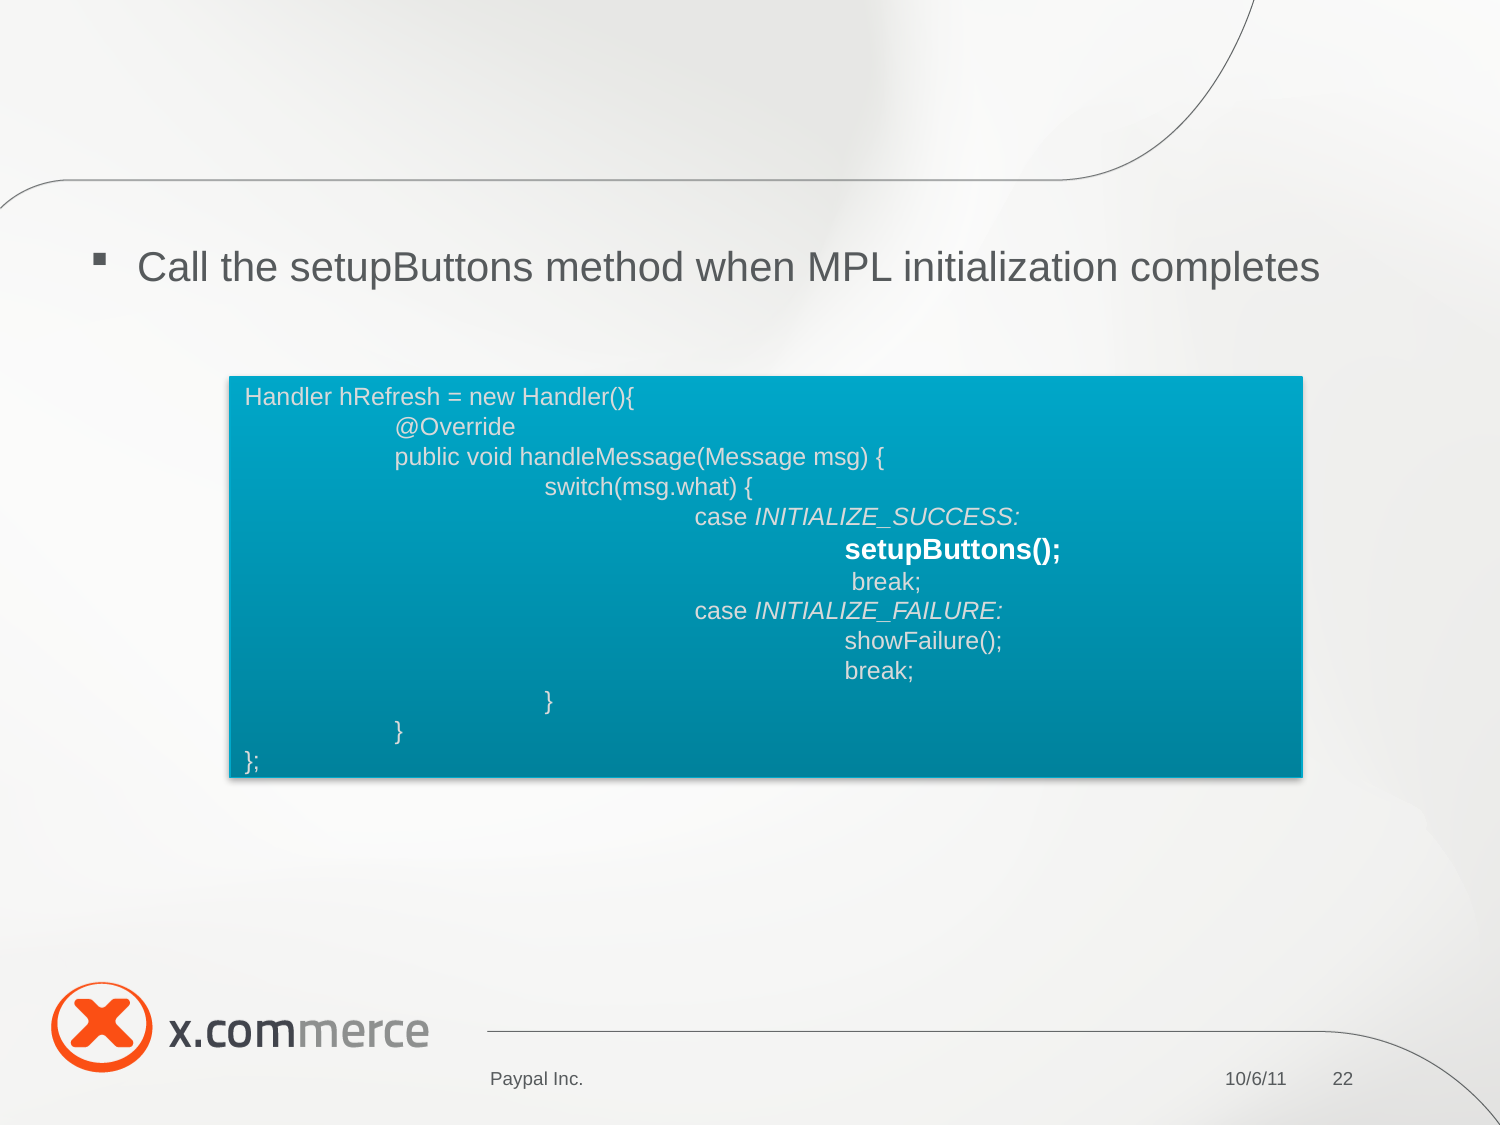

#
Call the setupButtons method when MPL initialization completes
Handler hRefresh = new Handler(){
	@Override
	public void handleMessage(Message msg) {
		switch(msg.what) {
			case INITIALIZE_SUCCESS:
		    		setupButtons();
		           		 break;
		    	case INITIALIZE_FAILURE:
		    		showFailure();
		    		break;
		}
	}
};
Paypal Inc.
10/6/11
22